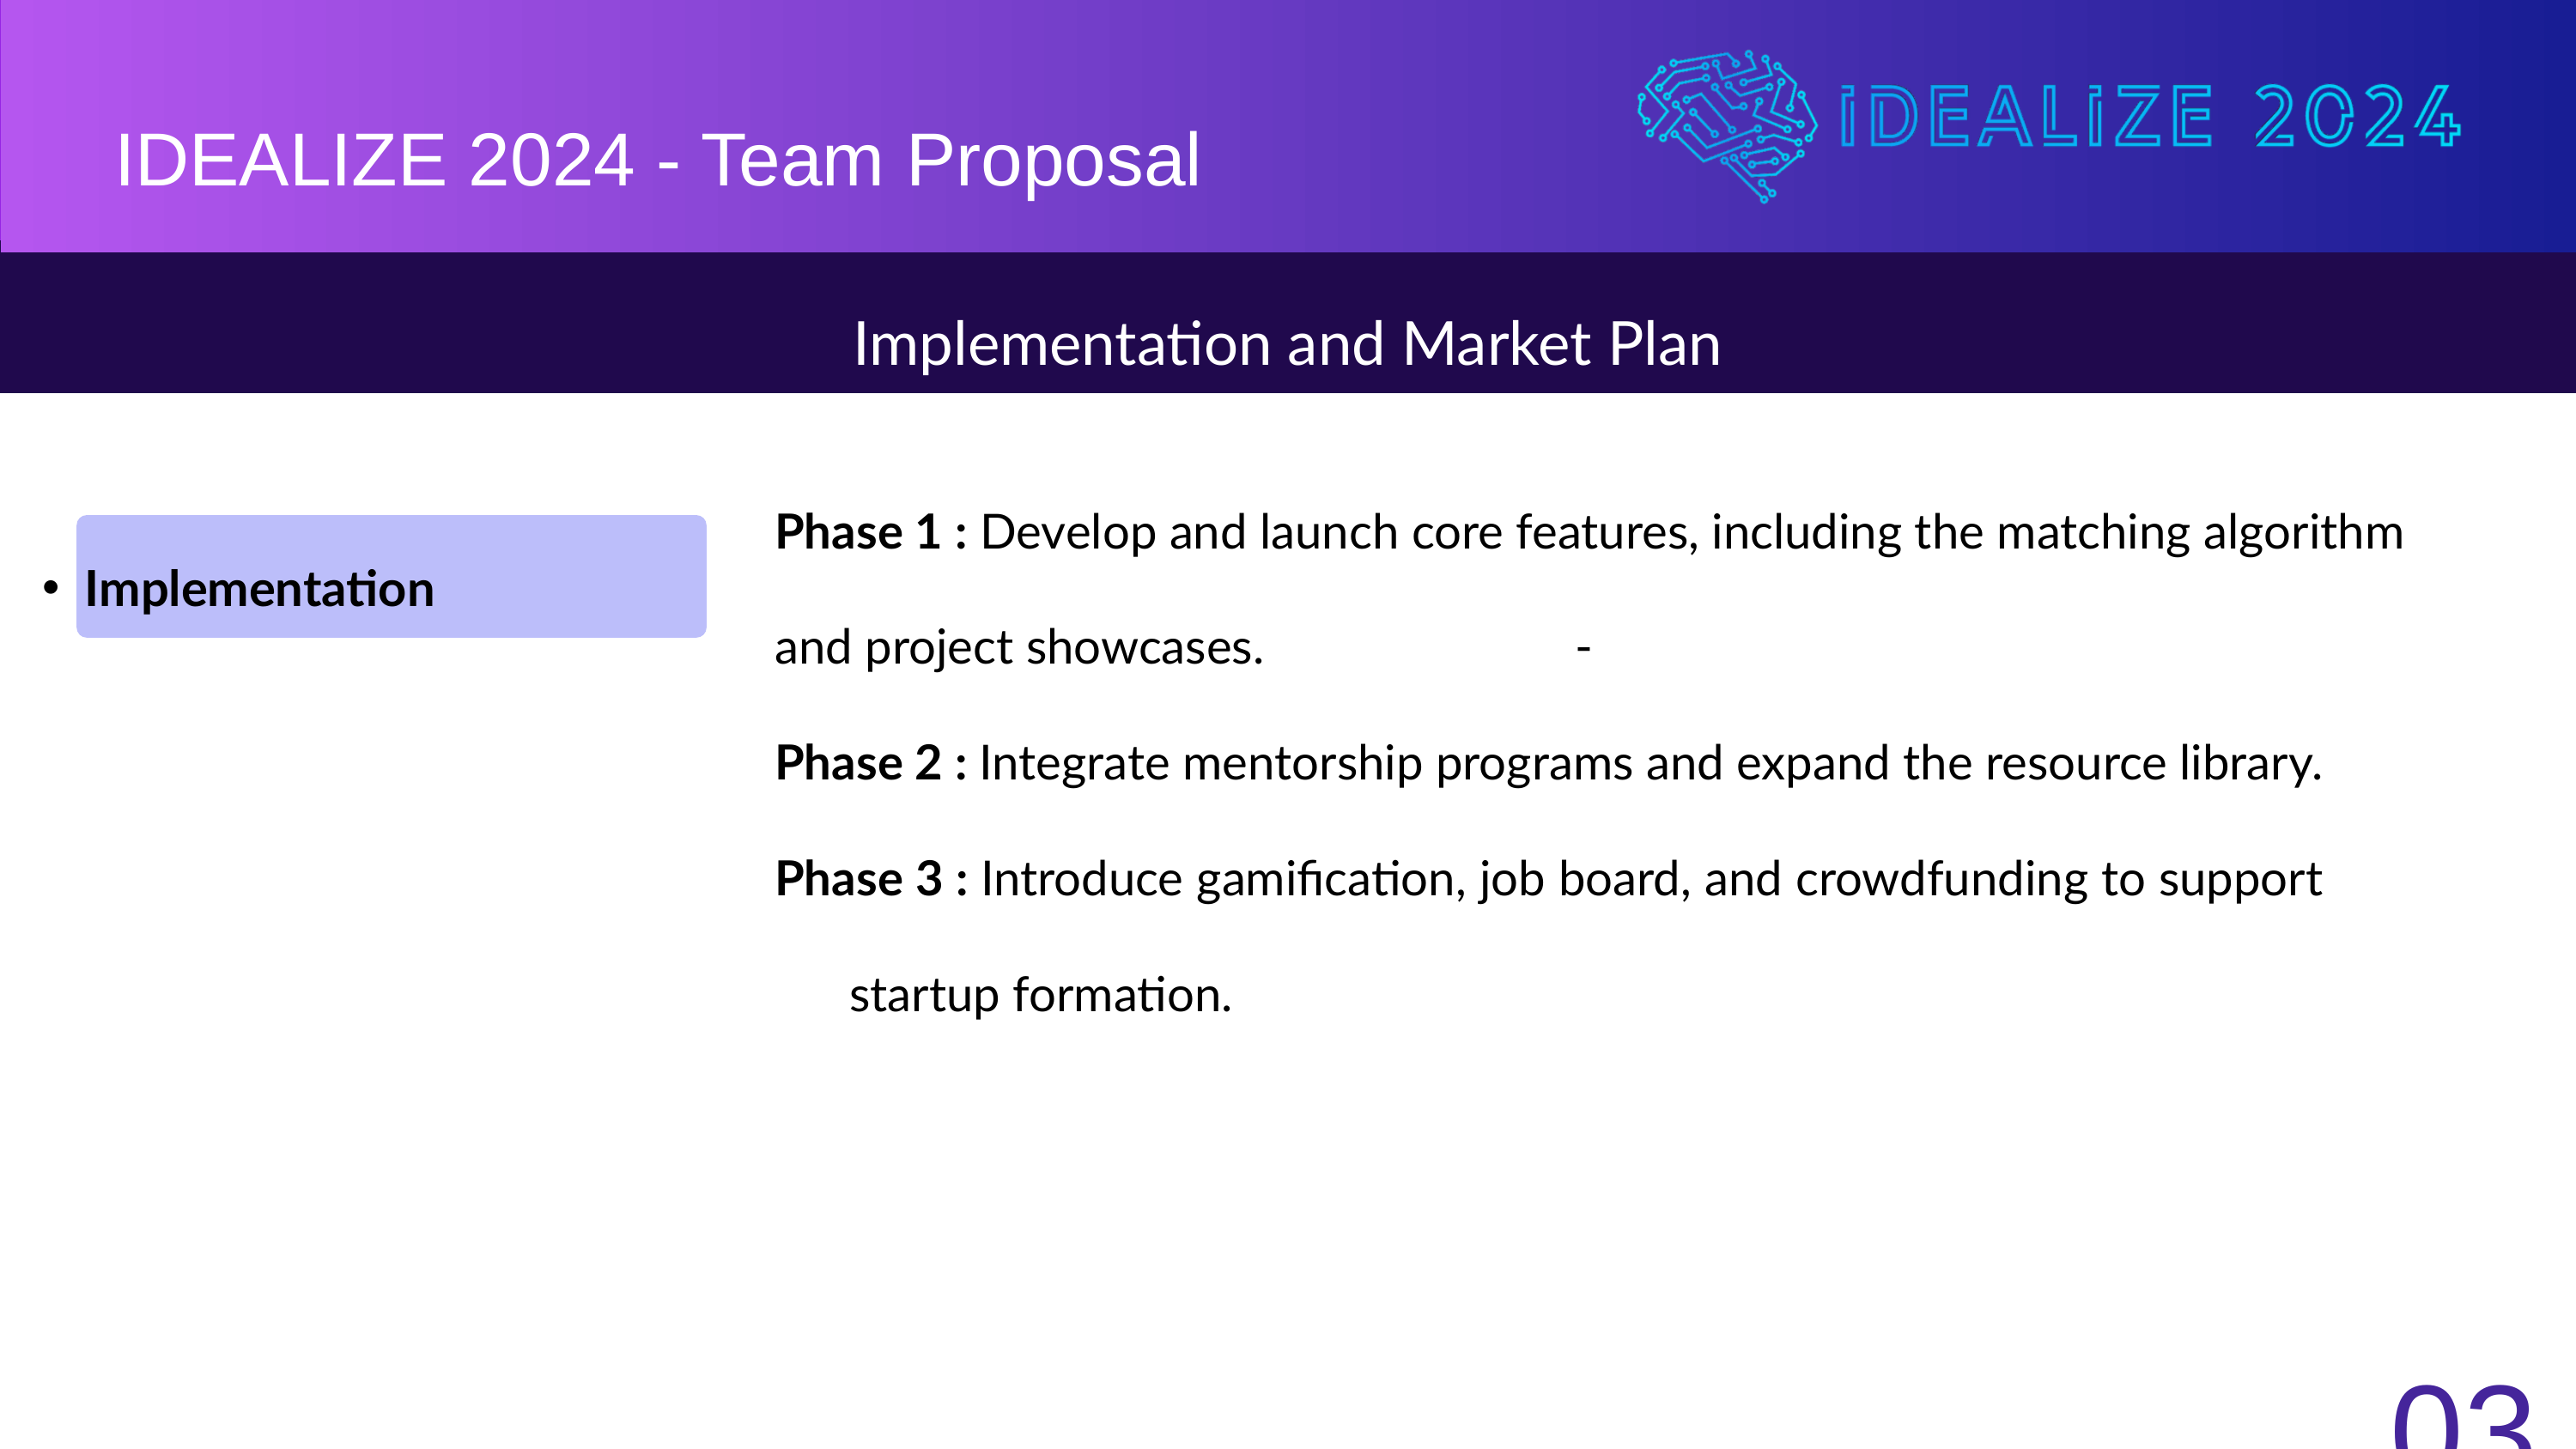

IDEALIZE 2024 - Team Proposal

IDEALIZE 2024 - Team Proposal

Implementation and Market Plan

Phase 1 : Develop and launch core features, including the matching algorithm and project showcases.                         -
Phase 2 : Integrate mentorship programs and expand the resource library.
Phase 3 : Introduce gamification, job board, and crowdfunding to support                 startup formation.

Implementation
03